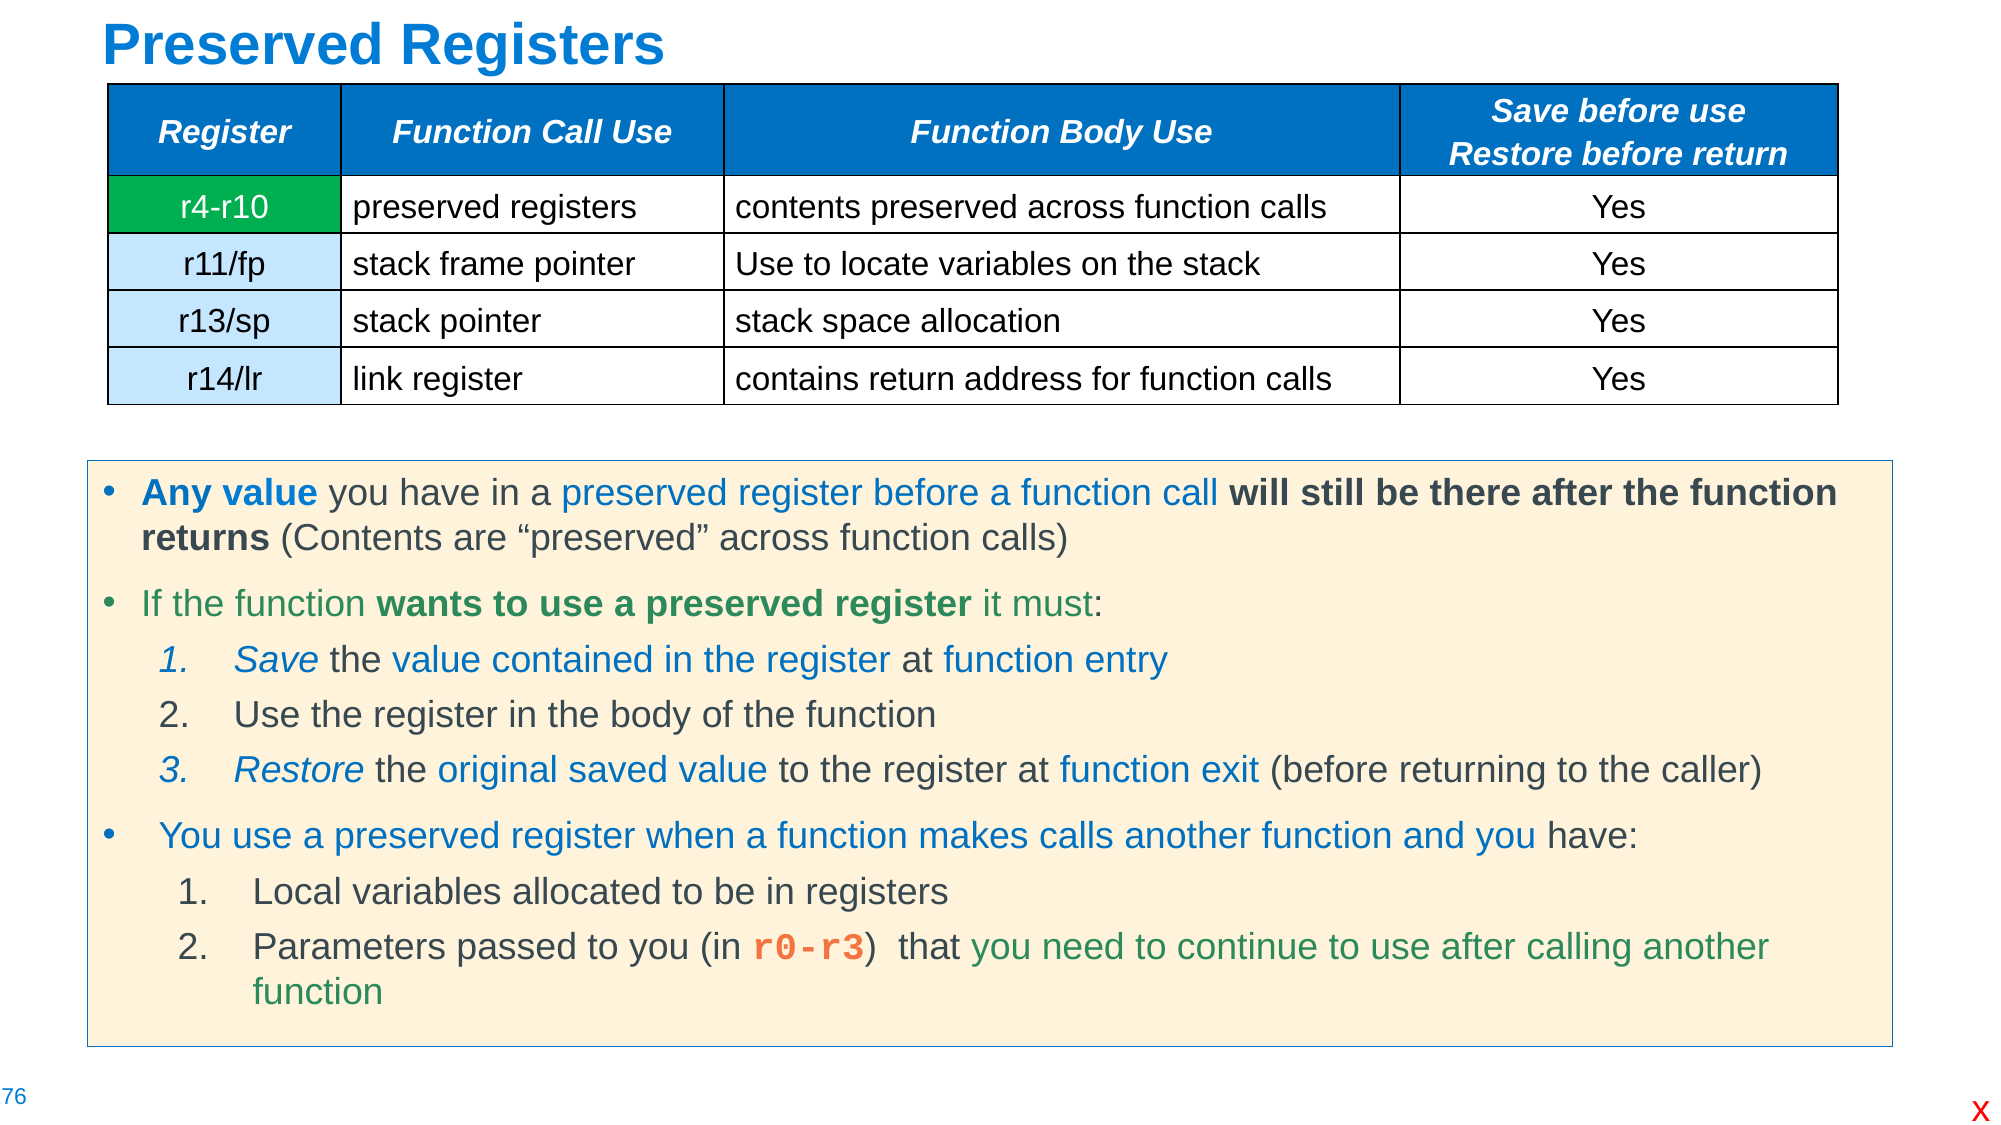

# Preserved Registers
| Register | Function Call Use | Function Body Use | Save before use Restore before return |
| --- | --- | --- | --- |
| r4-r10 | preserved registers | contents preserved across function calls | Yes |
| r11/fp | stack frame pointer | Use to locate variables on the stack | Yes |
| r13/sp | stack pointer | stack space allocation | Yes |
| r14/lr | link register | contains return address for function calls | Yes |
Any value you have in a preserved register before a function call will still be there after the function returns (Contents are “preserved” across function calls)
If the function wants to use a preserved register it must:
Save the value contained in the register at function entry
Use the register in the body of the function
Restore the original saved value to the register at function exit (before returning to the caller)
You use a preserved register when a function makes calls another function and you have:
Local variables allocated to be in registers
Parameters passed to you (in r0-r3)  that you need to continue to use after calling another function

x